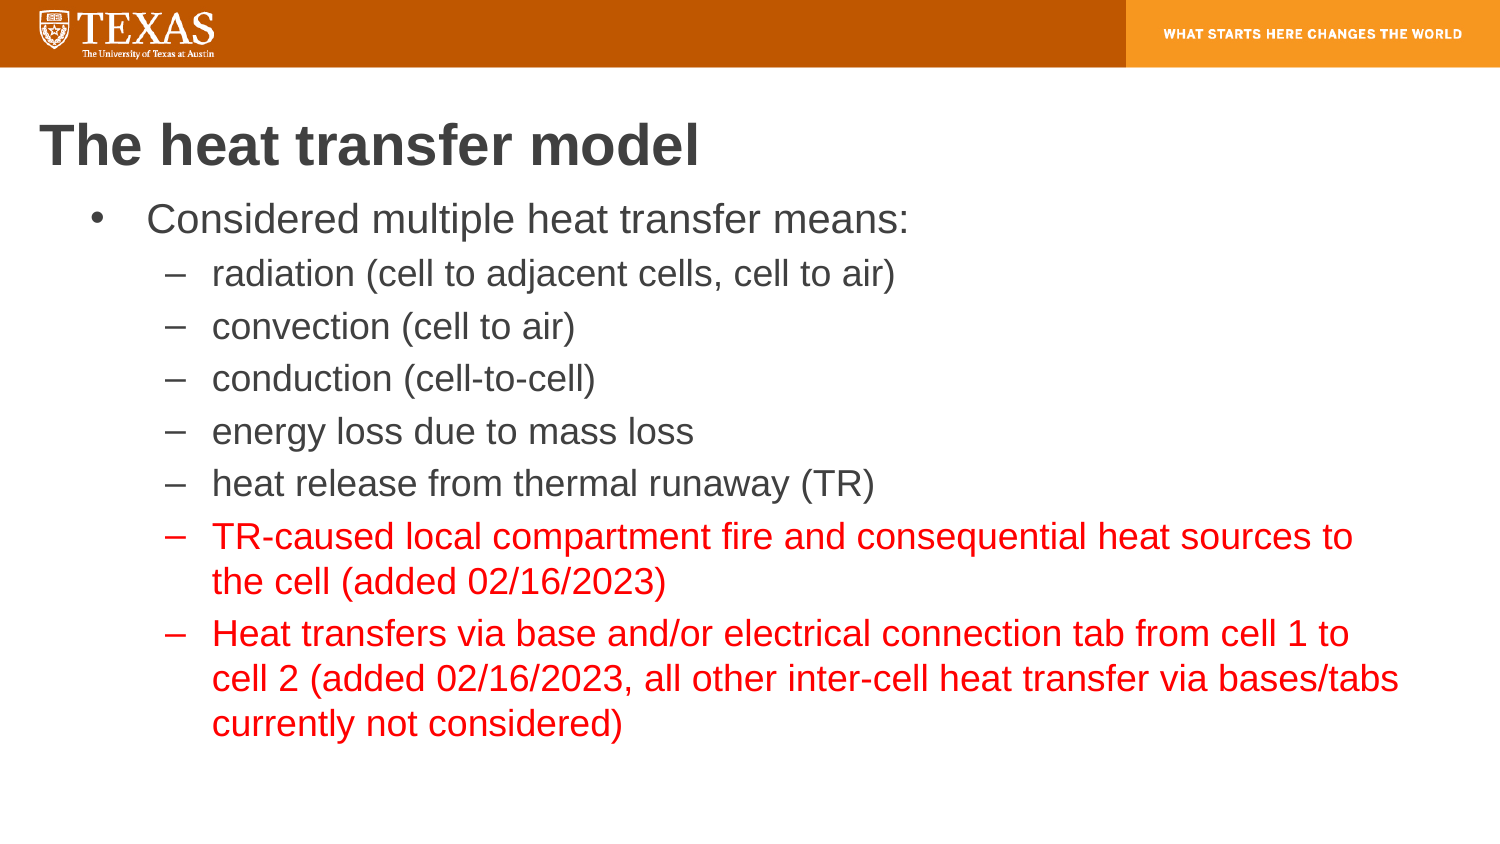

# The heat transfer model
Considered multiple heat transfer means:
radiation (cell to adjacent cells, cell to air)
convection (cell to air)
conduction (cell-to-cell)
energy loss due to mass loss
heat release from thermal runaway (TR)
TR-caused local compartment fire and consequential heat sources to the cell (added 02/16/2023)
Heat transfers via base and/or electrical connection tab from cell 1 to cell 2 (added 02/16/2023, all other inter-cell heat transfer via bases/tabs currently not considered)